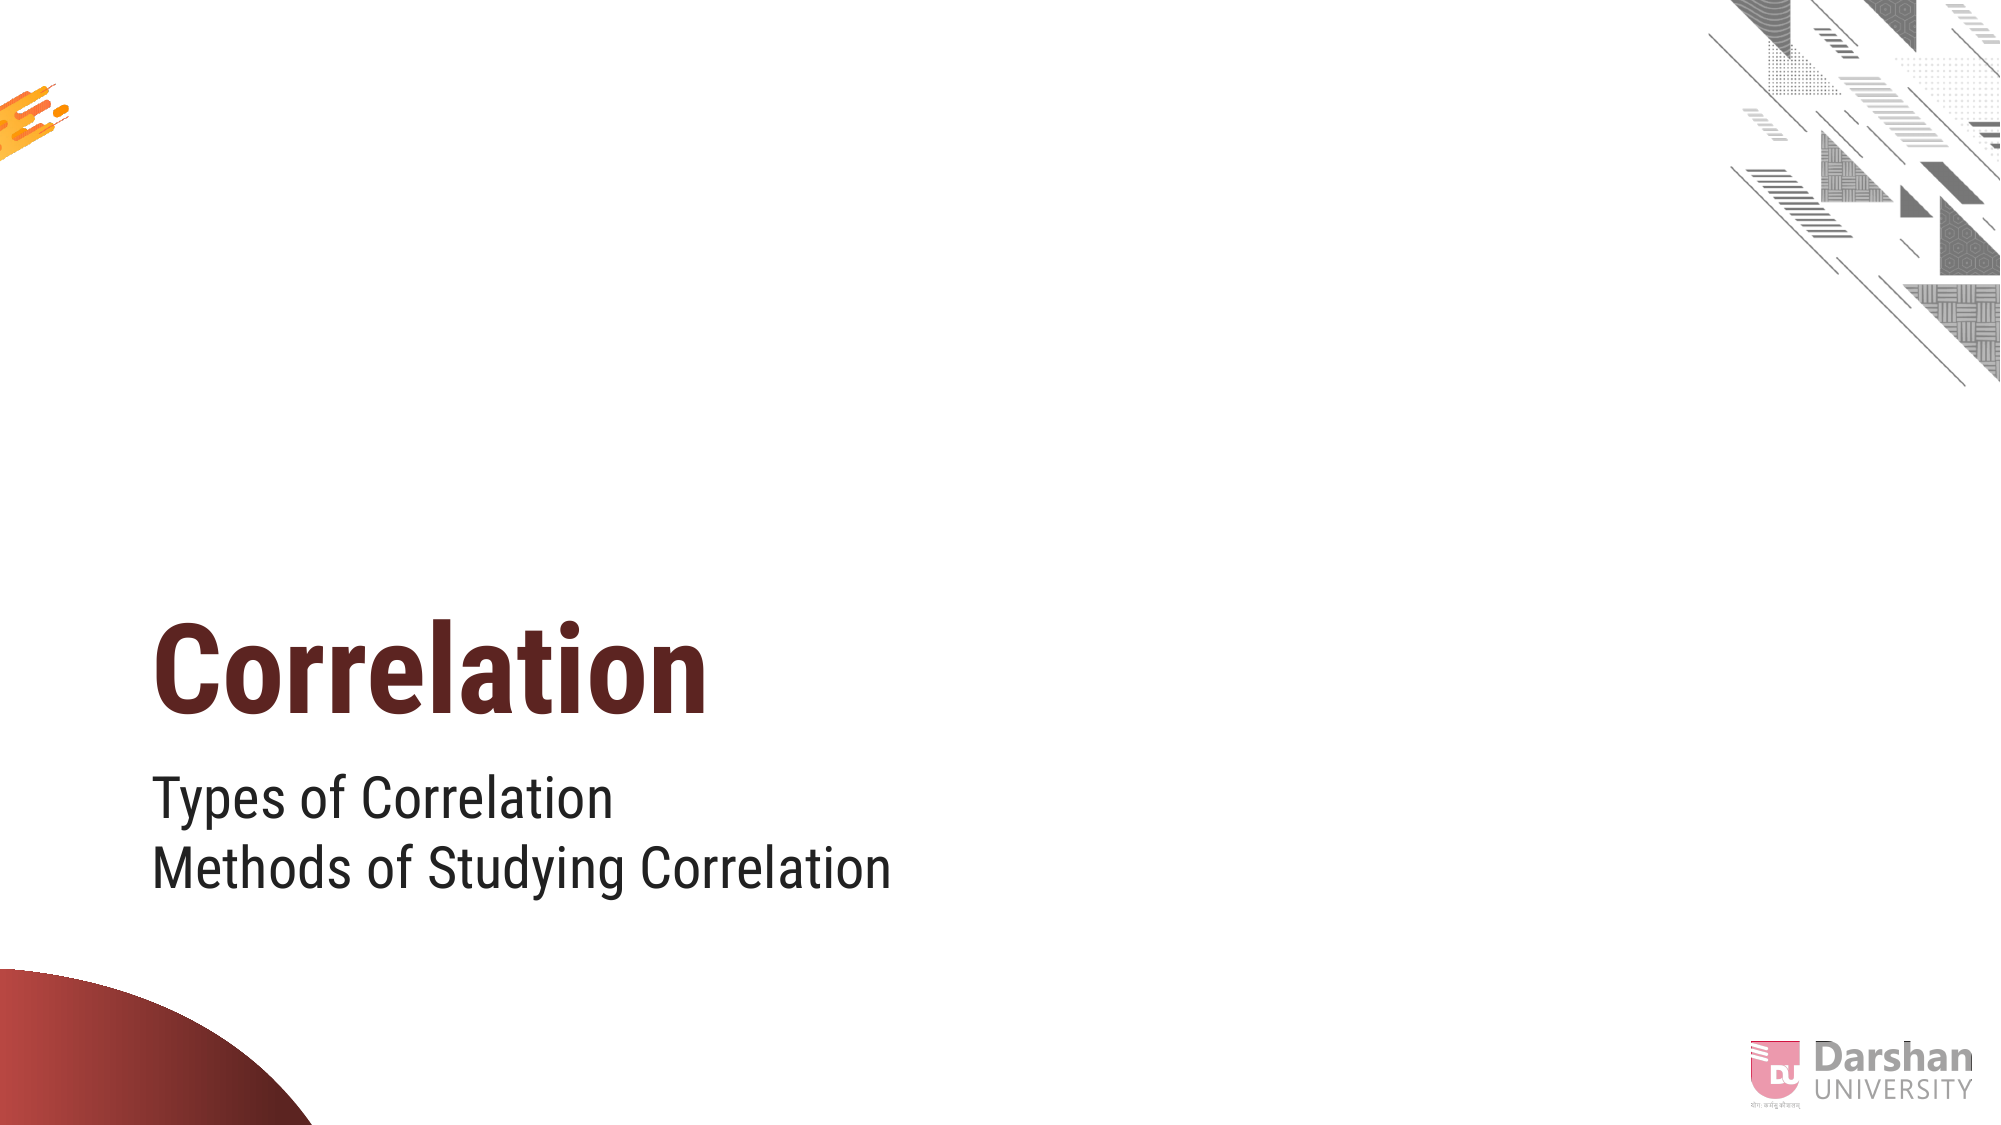

# Correlation
Types of Correlation
Methods of Studying Correlation